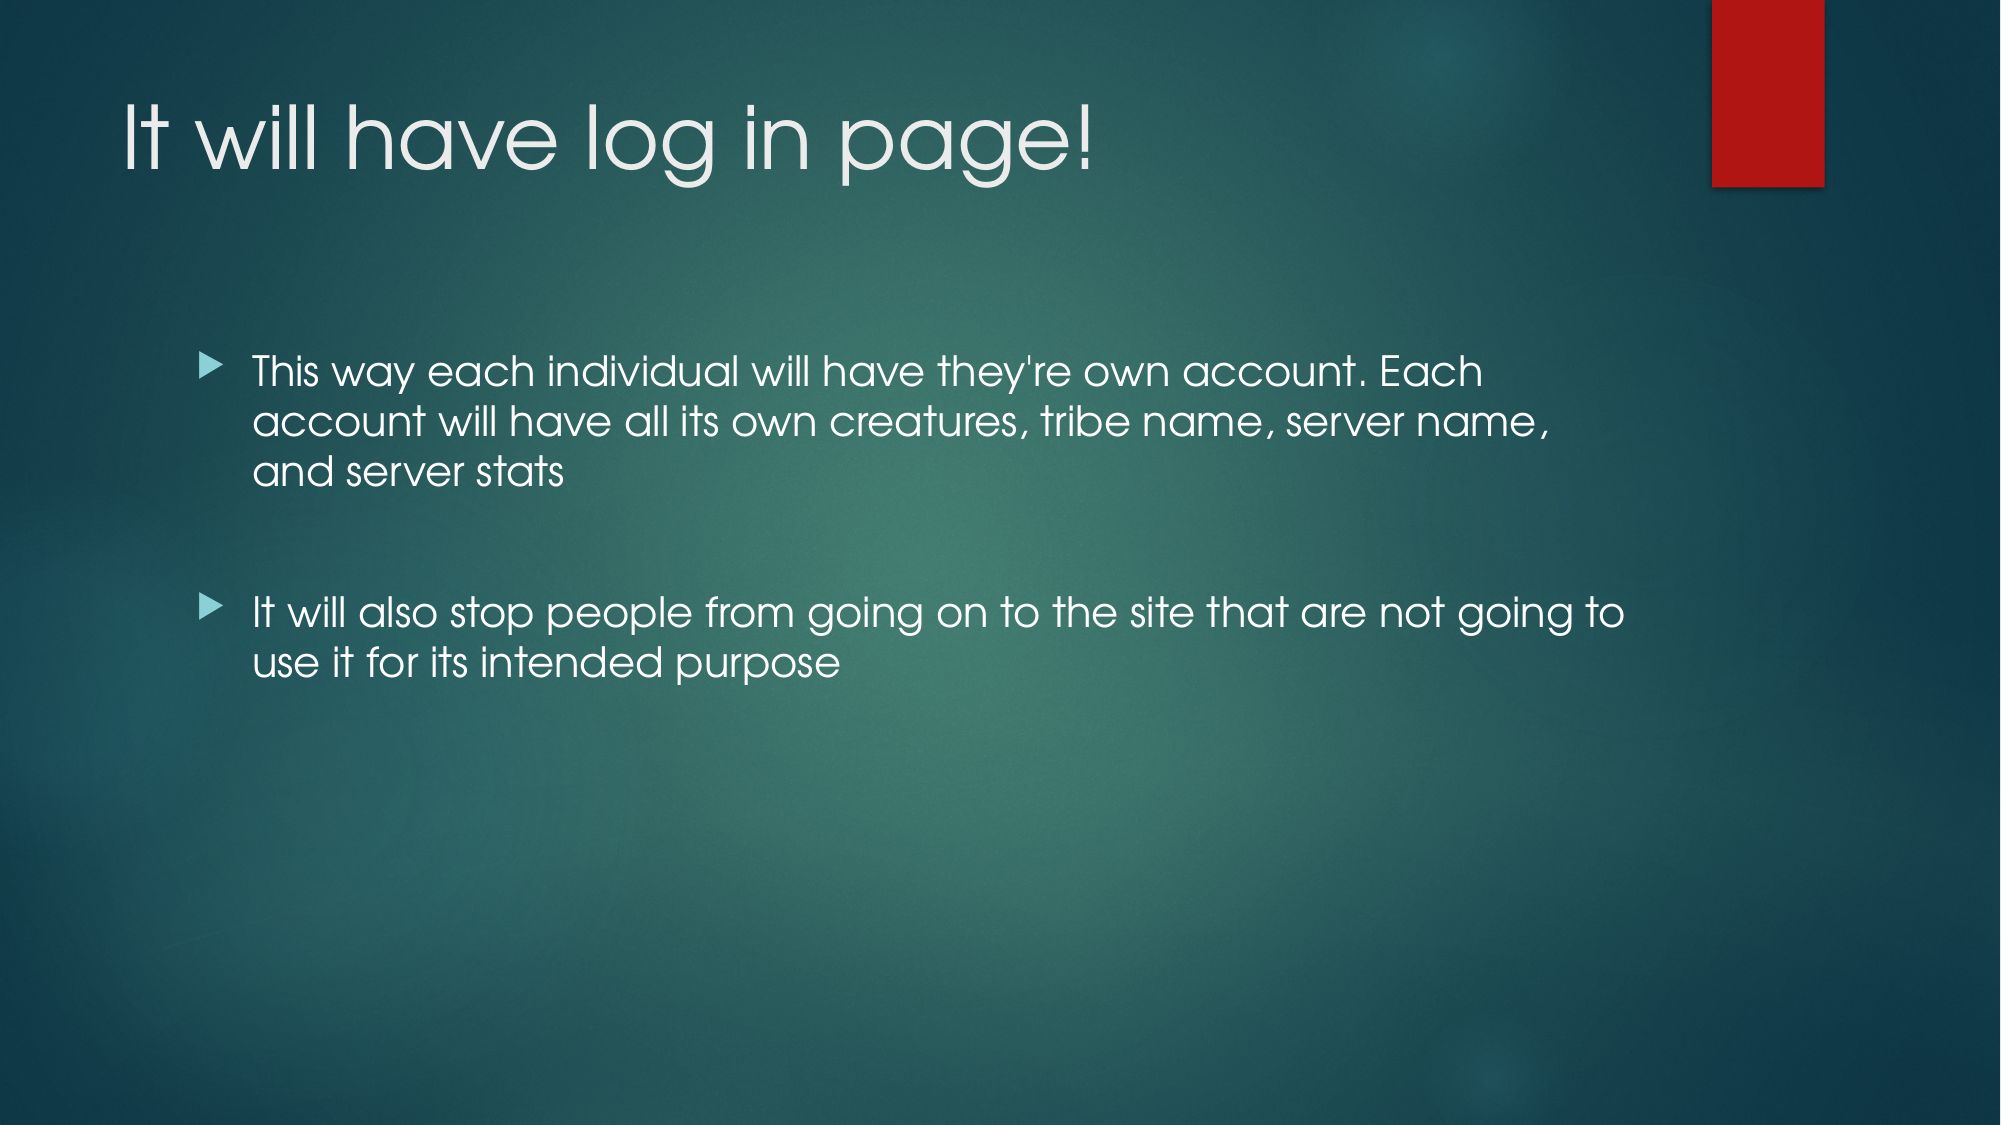

# It will have log in page!
This way each individual will have they're own account. Each account will have all its own creatures, tribe name, server name, and server stats

It will also stop people from going on to the site that are not going to use it for its intended purpose